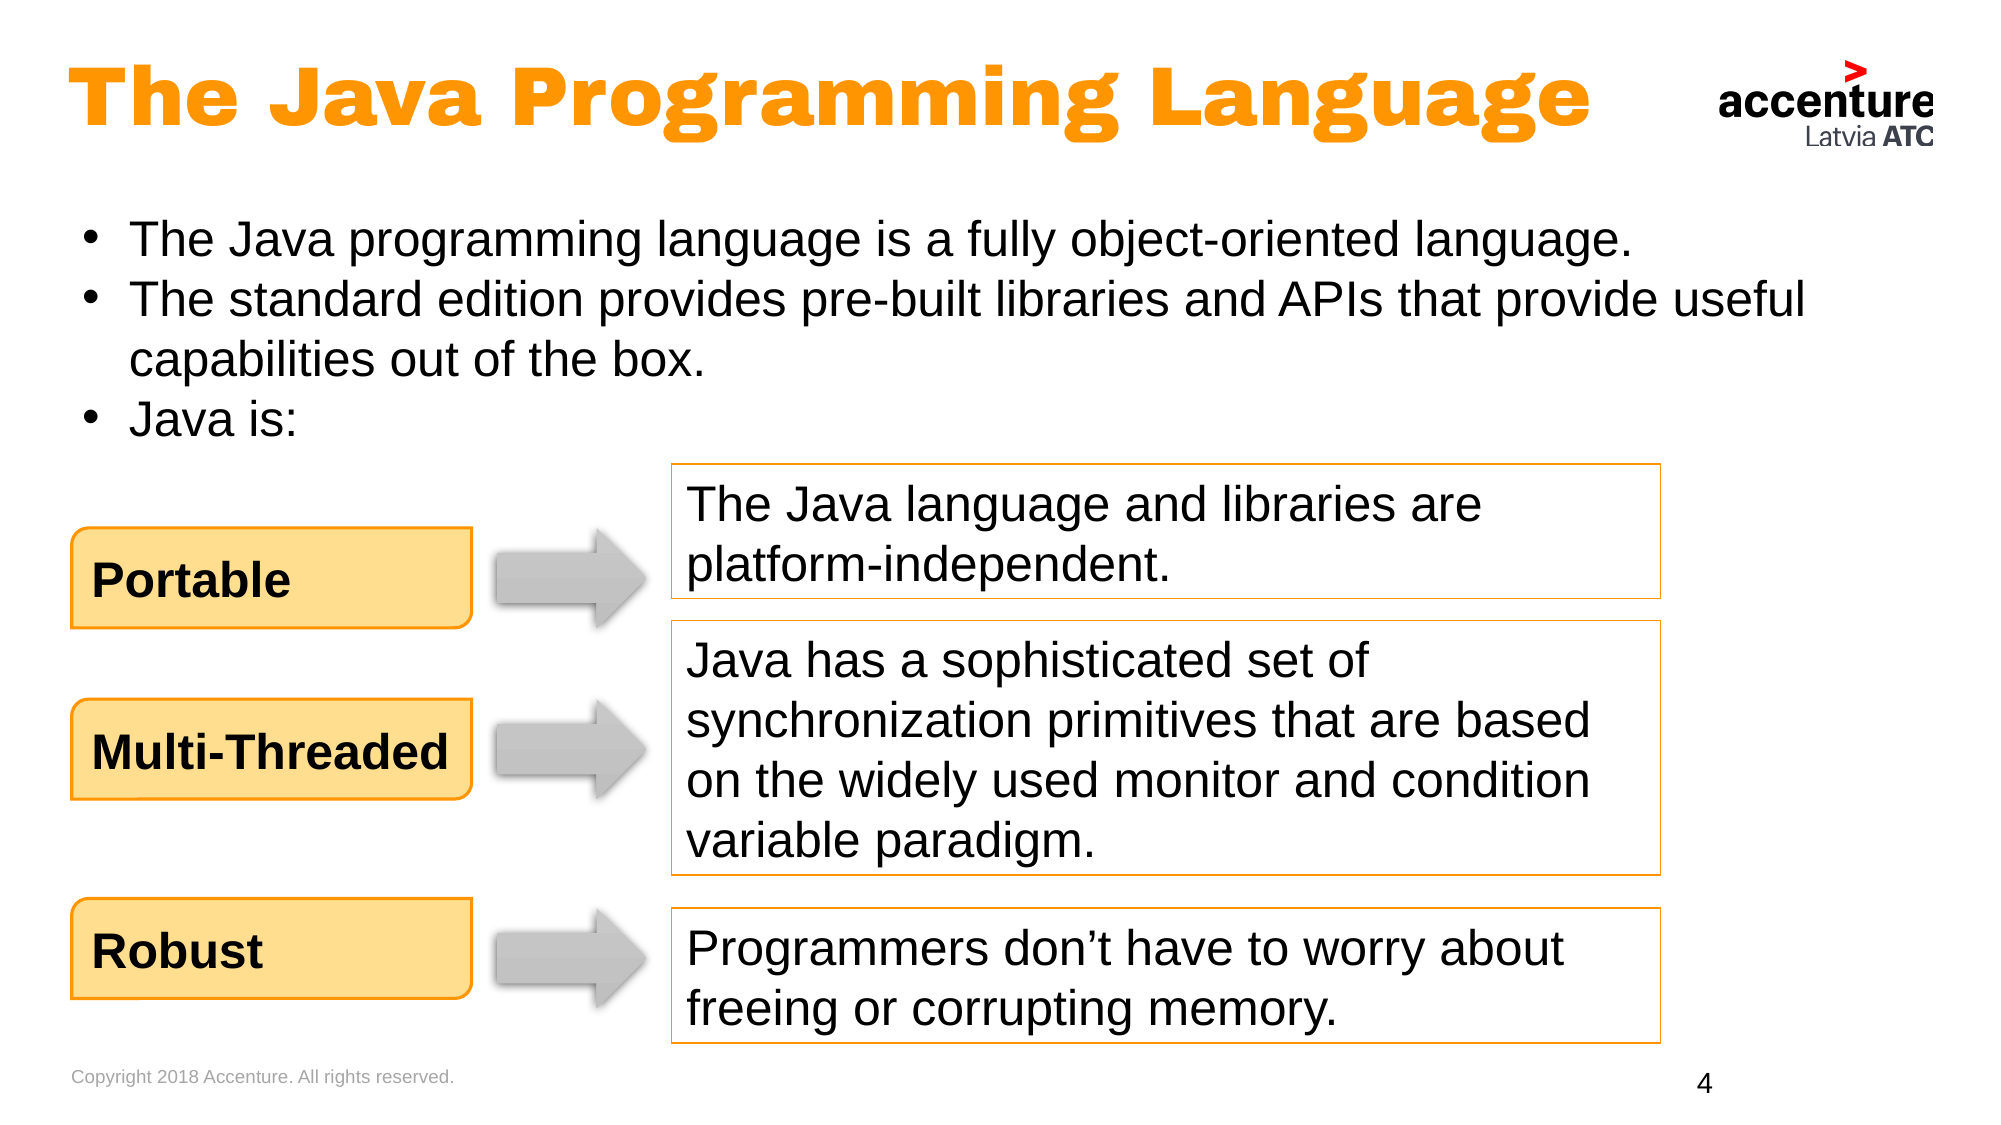

The Java Programming Language
The Java programming language is a fully object-oriented language.
The standard edition provides pre-built libraries and APIs that provide useful capabilities out of the box.
Java is:

The Java language and libraries are platform-independent.
Portable

Java has a sophisticated set of synchronization primitives that are based on the widely used monitor and condition variable paradigm.
Multi-Threaded

Robust

Programmers don’t have to worry about freeing or corrupting memory.
4